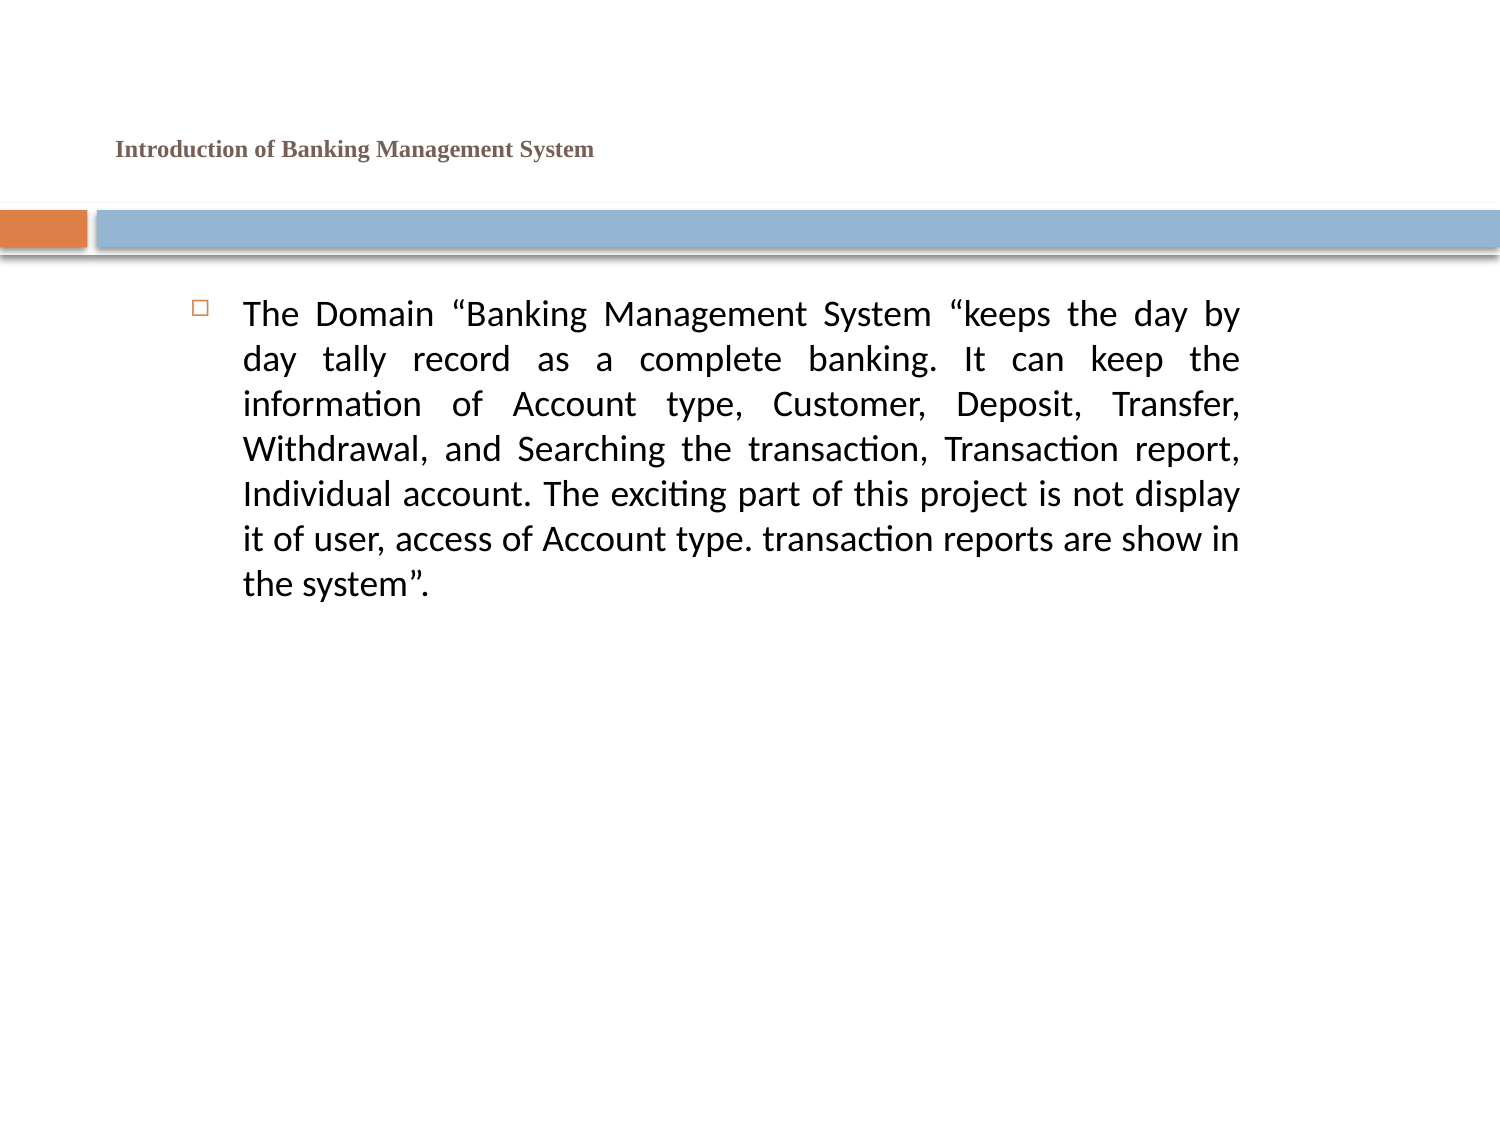

# Introduction of Banking Management System
The Domain “Banking Management System “keeps the day by day tally record as a complete banking. It can keep the information of Account type, Customer, Deposit, Transfer, Withdrawal, and Searching the transaction, Transaction report, Individual account. The exciting part of this project is not display it of user, access of Account type. transaction reports are show in the system”.